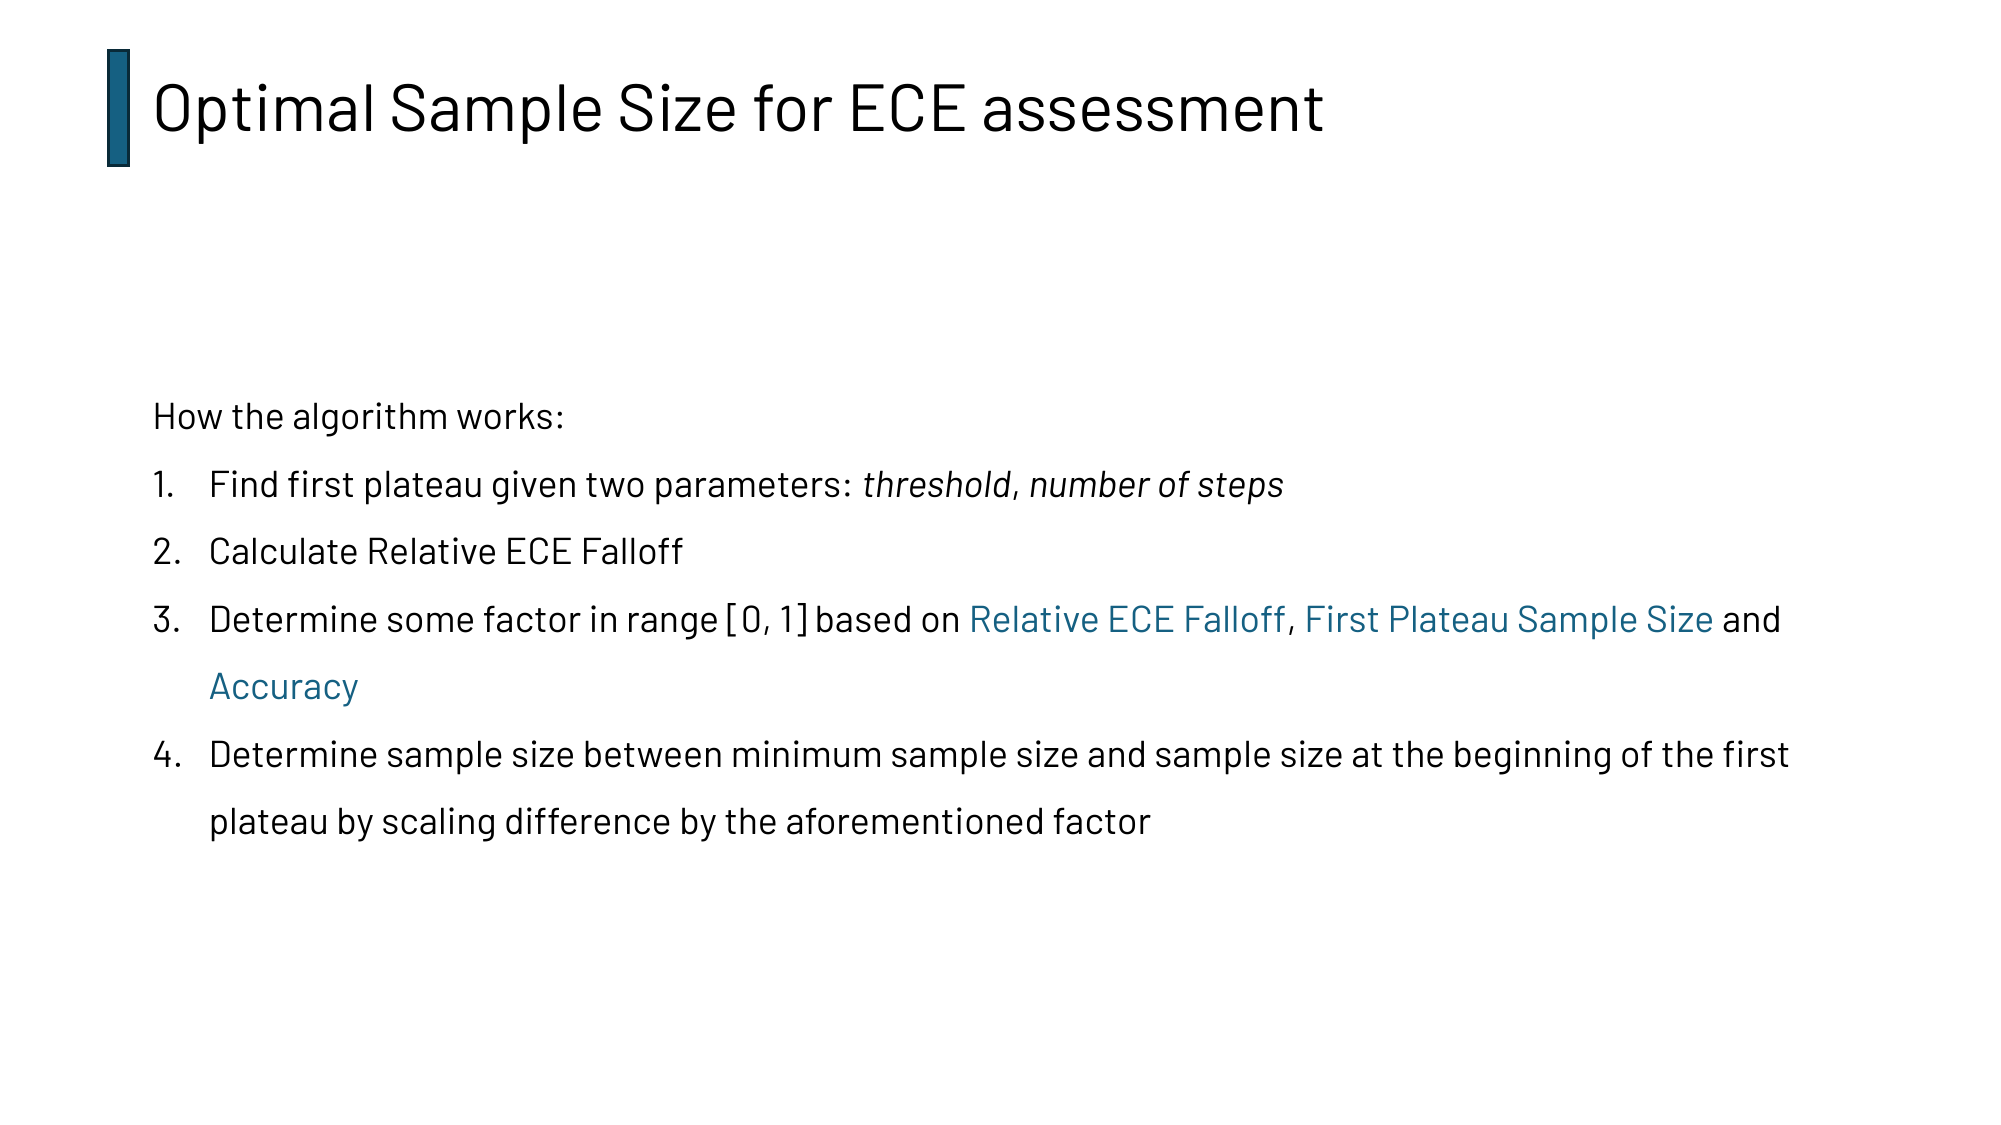

Optimal Sample Size for ECE assessment

How the algorithm works:
Find first plateau given two parameters: threshold, number of steps
Calculate Relative ECE Falloff
Determine some factor in range [0, 1] based on Relative ECE Falloff, First Plateau Sample Size and Accuracy
Determine sample size between minimum sample size and sample size at the beginning of the first plateau by scaling difference by the aforementioned factor